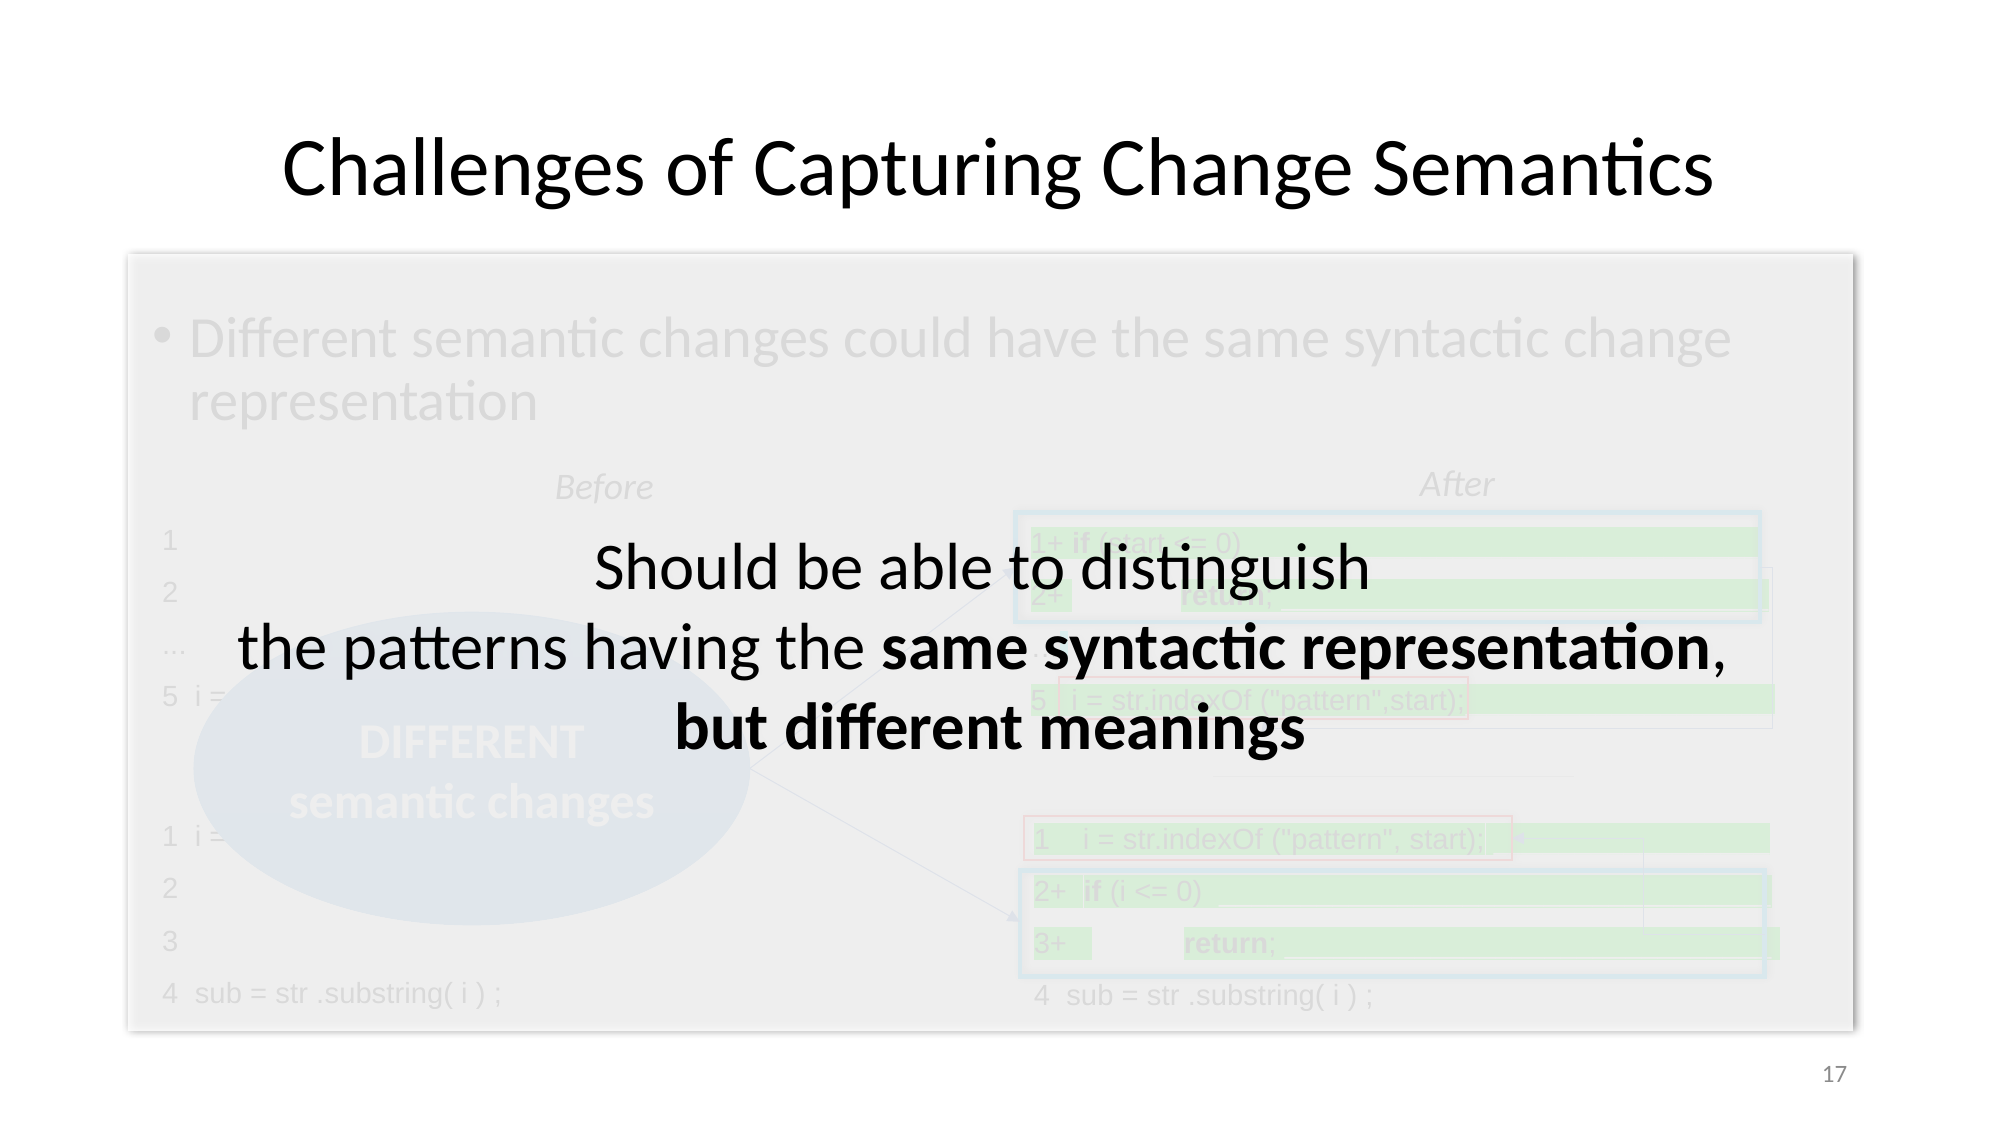

# Challenges of Capturing Change Semantics
Should be able to distinguish
the patterns having the same syntactic representation,
but different meanings
Different semantic changes could have the same syntactic change representation

After
Before
1
2
...
5  i = str.indexOf ("pattern",start); ______________________
1+ if (start <= 0)  _______________________________
2+ 	return; ______________________________
…
5   i = str.indexOf ("pattern",start);____________________

DIFFERENT semantic changes
1  i = str.indexOf ("pattern", start);
2
3 3
4  sub = str .substring( i ) ; ______________________
1    i = str.indexOf ("pattern", start); _________________
2+  if (i <= 0)  __________________________________
3+   	return; ______________________________
4  sub = str .substring( i ) ; ________________________

17